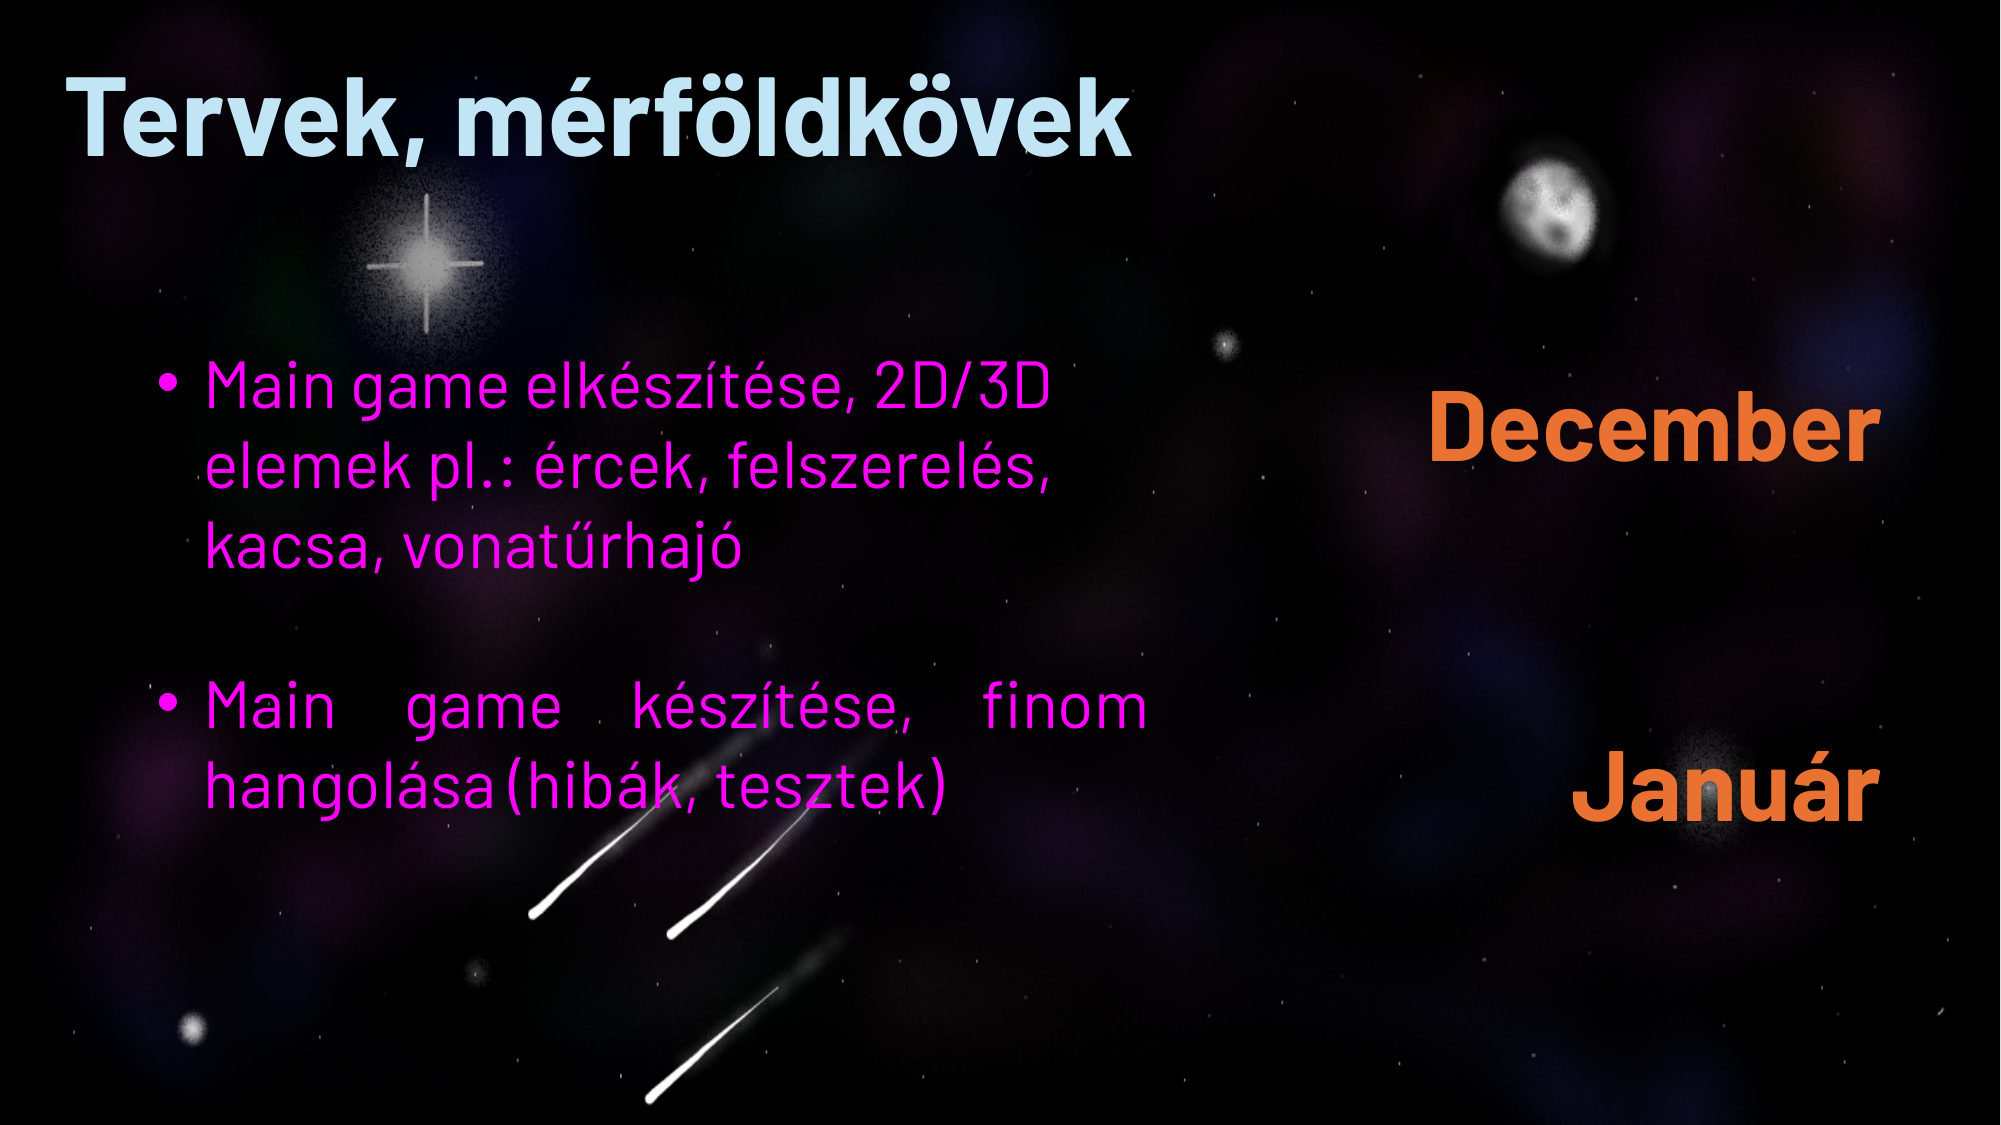

Tervek, mérföldkövek

December

Január

Main game elkészítése, 2D/3D elemek pl.: ércek, felszerelés, kacsa, vonatűrhajó
Main game készítése, finom hangolása (hibák, tesztek)